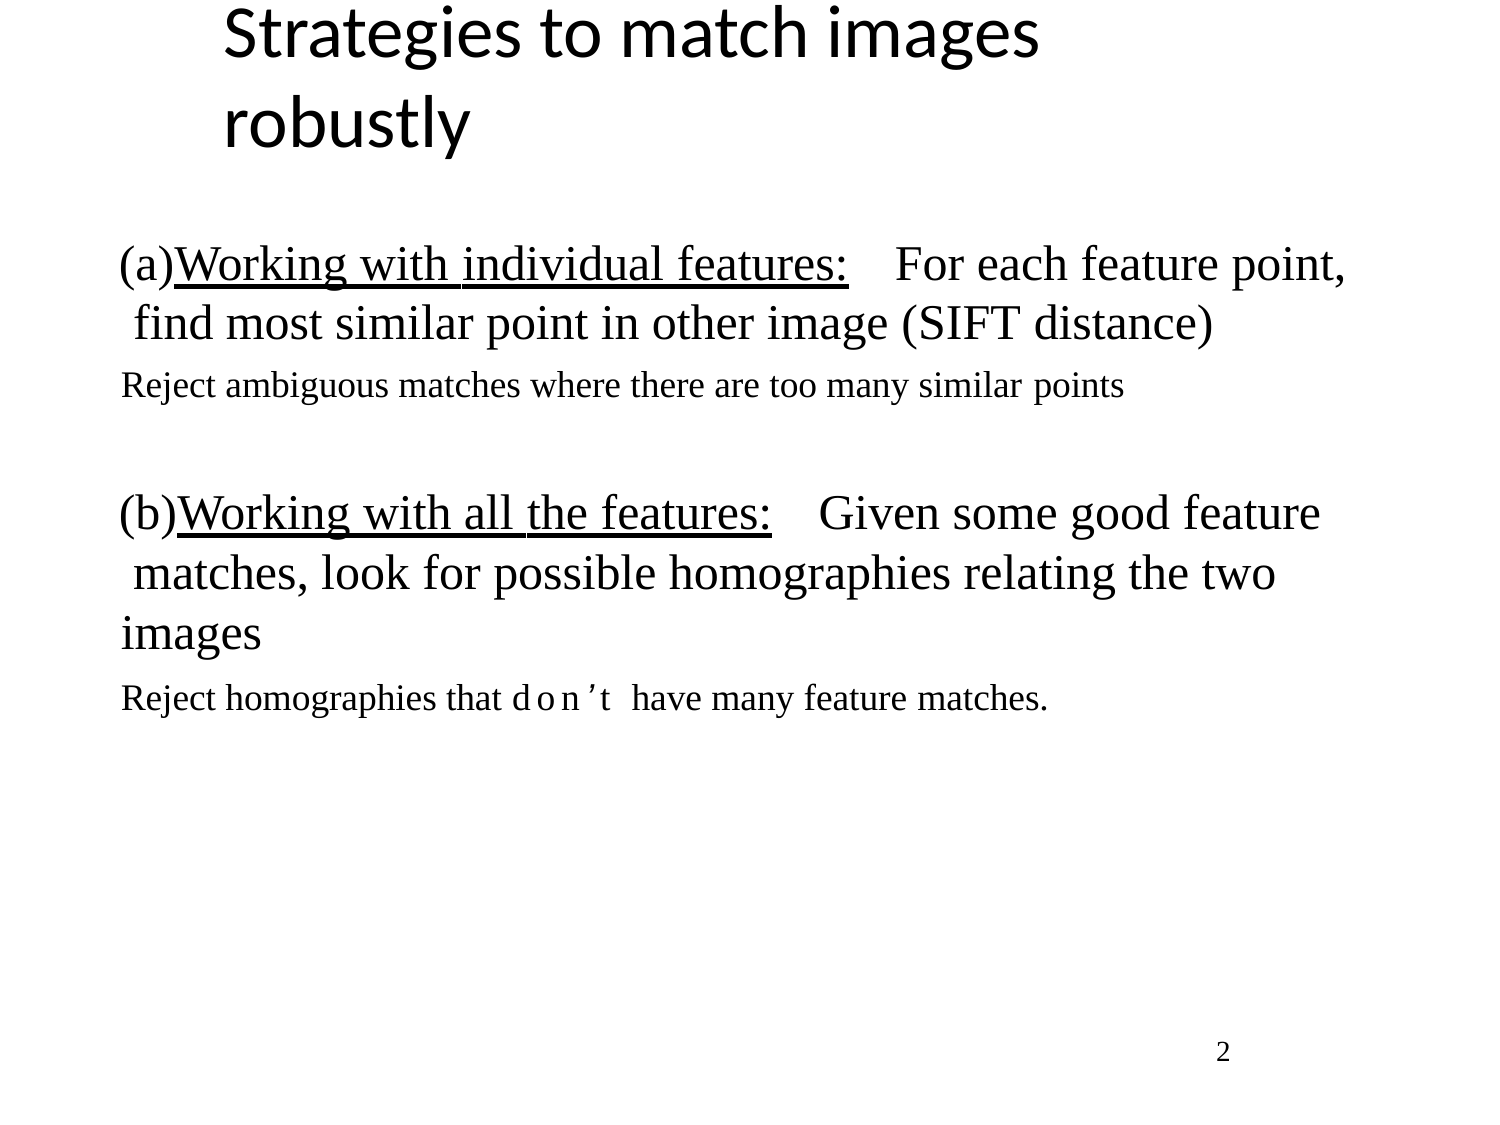

# Strategies to match images robustly
Working with individual features:	For each feature point,  find most similar point in other image (SIFT distance)
Reject ambiguous matches where there are too many similar points

Working with all the features:	Given some good feature  matches, look for possible homographies relating the two  images
Reject homographies that don’t have many feature matches.
2